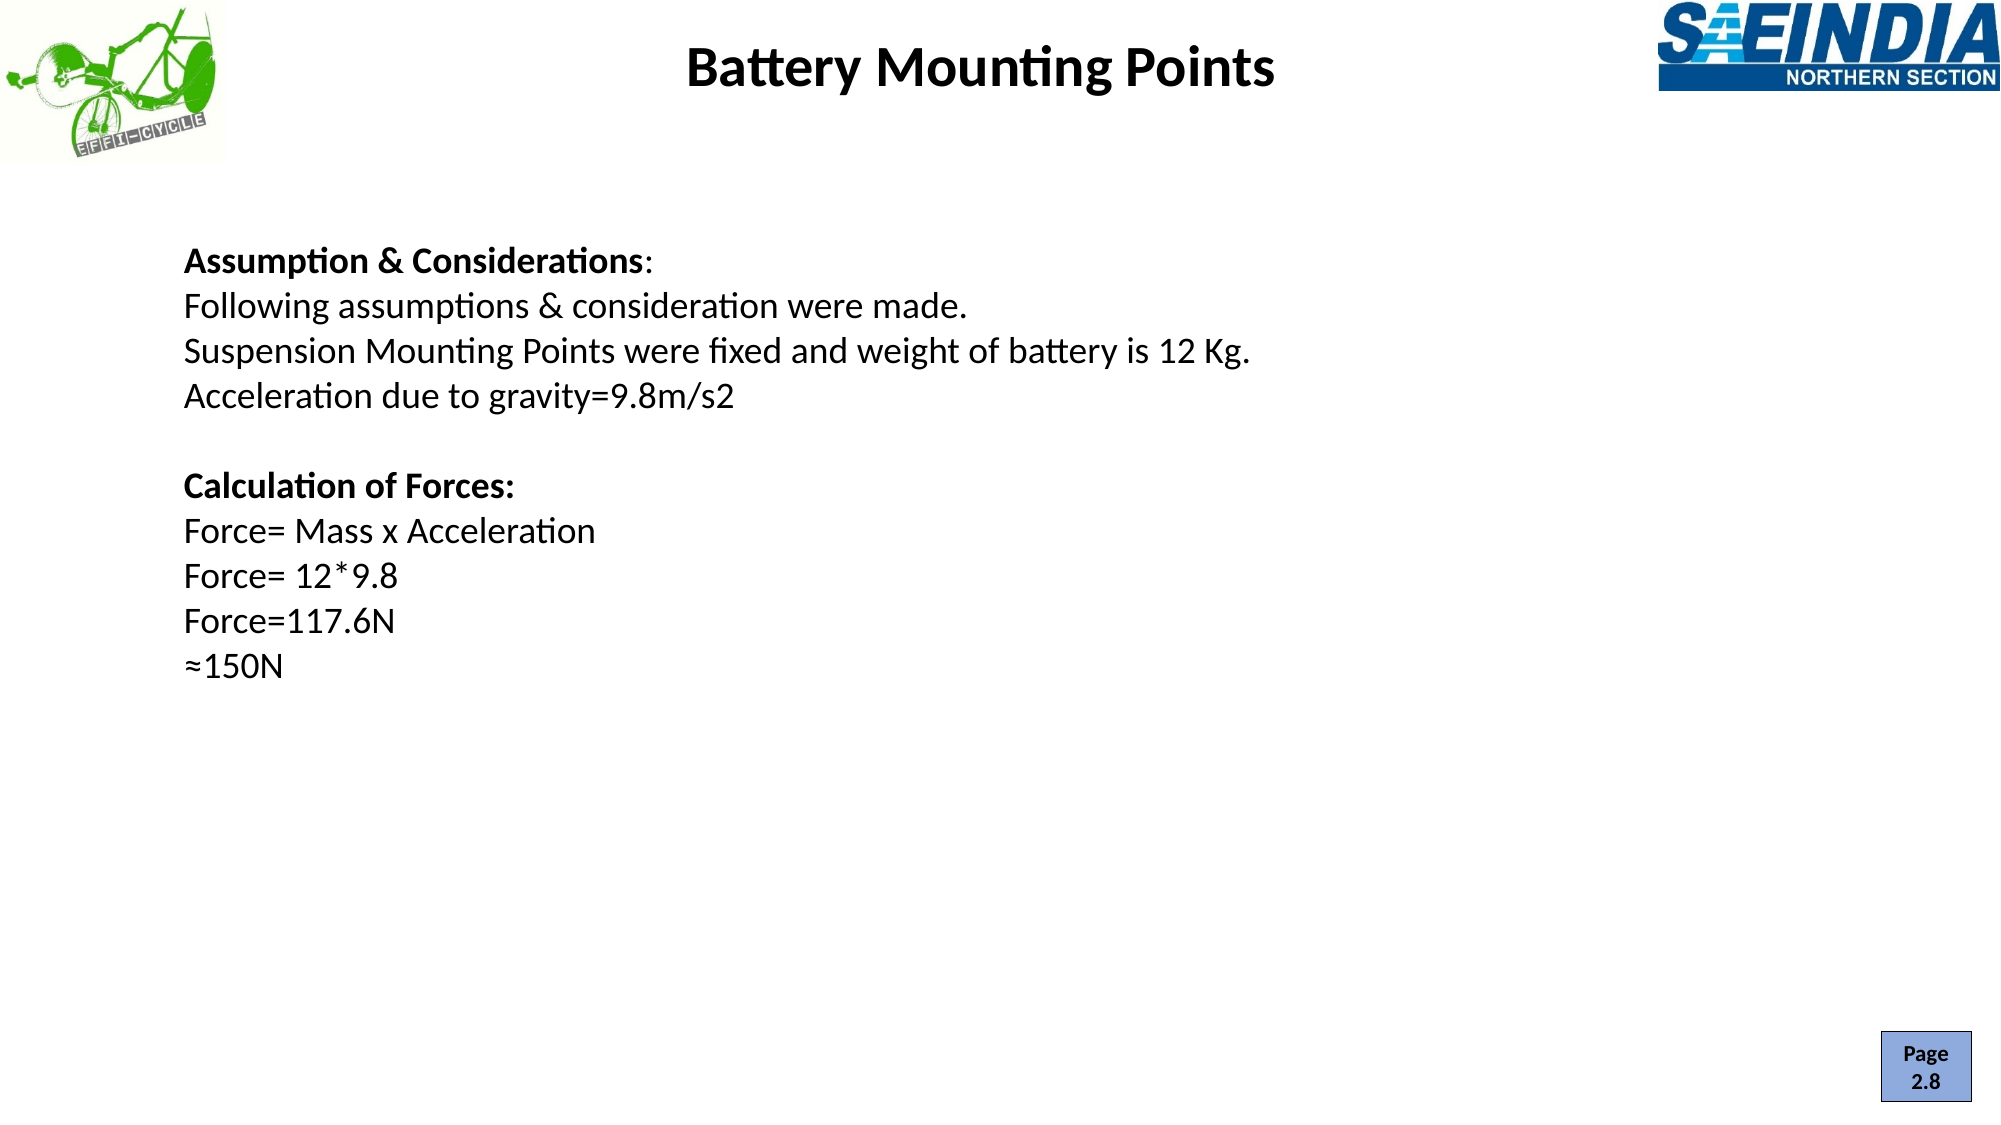

# Battery Mounting Points

Assumption & Considerations:
Following assumptions & consideration were made.
Suspension Mounting Points were fixed and weight of battery is 12 Kg.
Acceleration due to gravity=9.8m/s2

Calculation of Forces:
Force= Mass x Acceleration
Force= 12*9.8
Force=117.6N
≈150N
Page 2.8